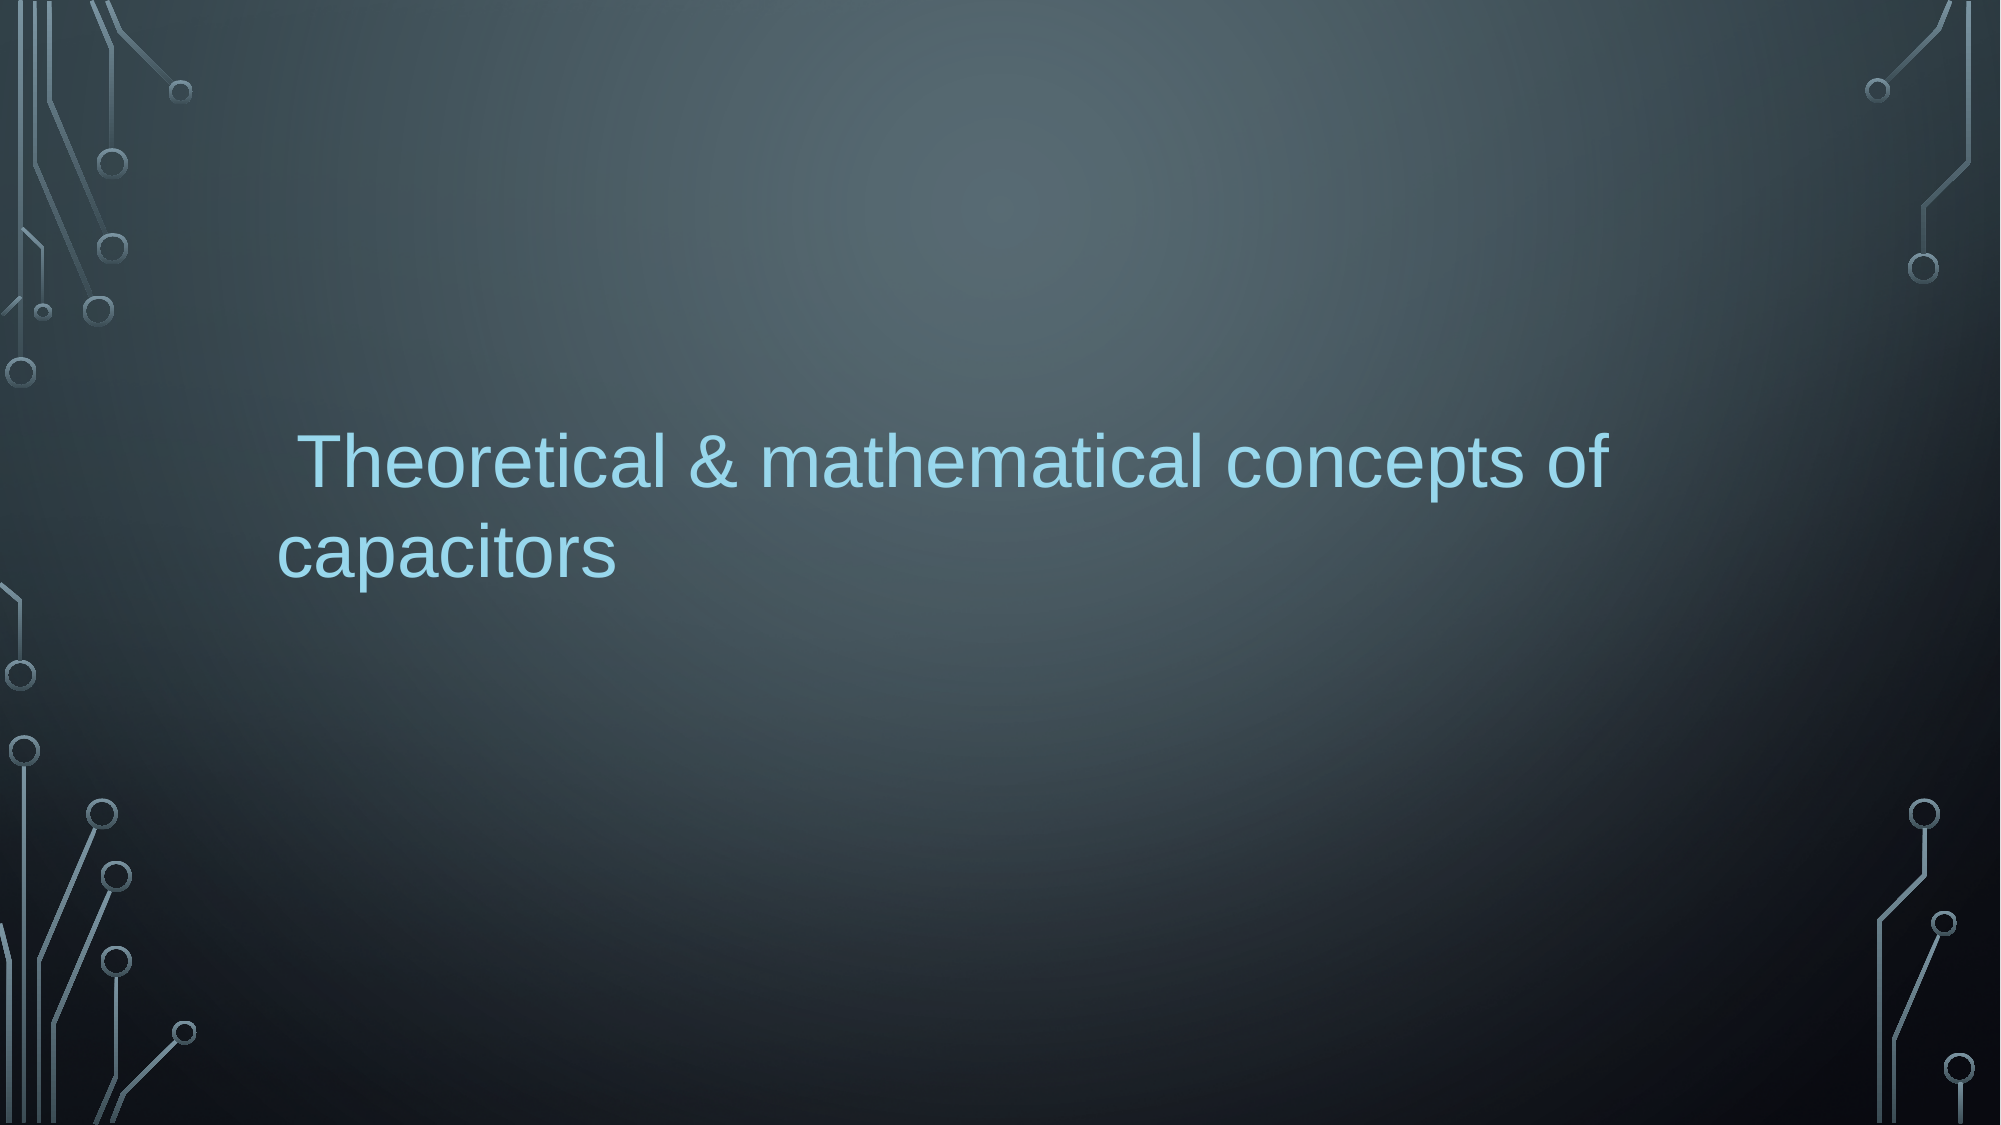

#
 Theoretical & mathematical concepts of capacitors